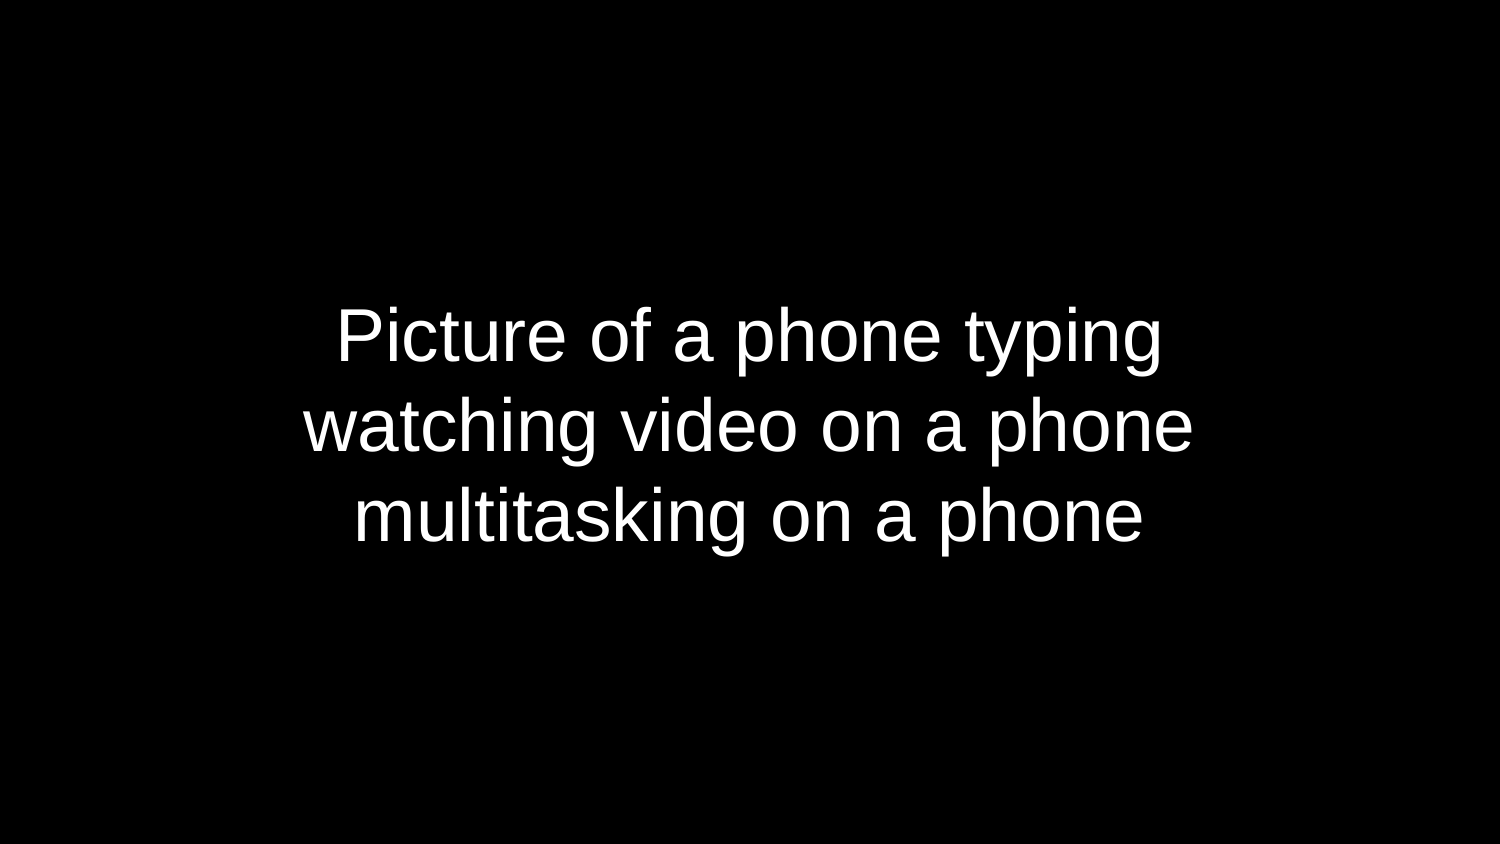

# Picture of a phone typing watching video on a phone multitasking on a phone